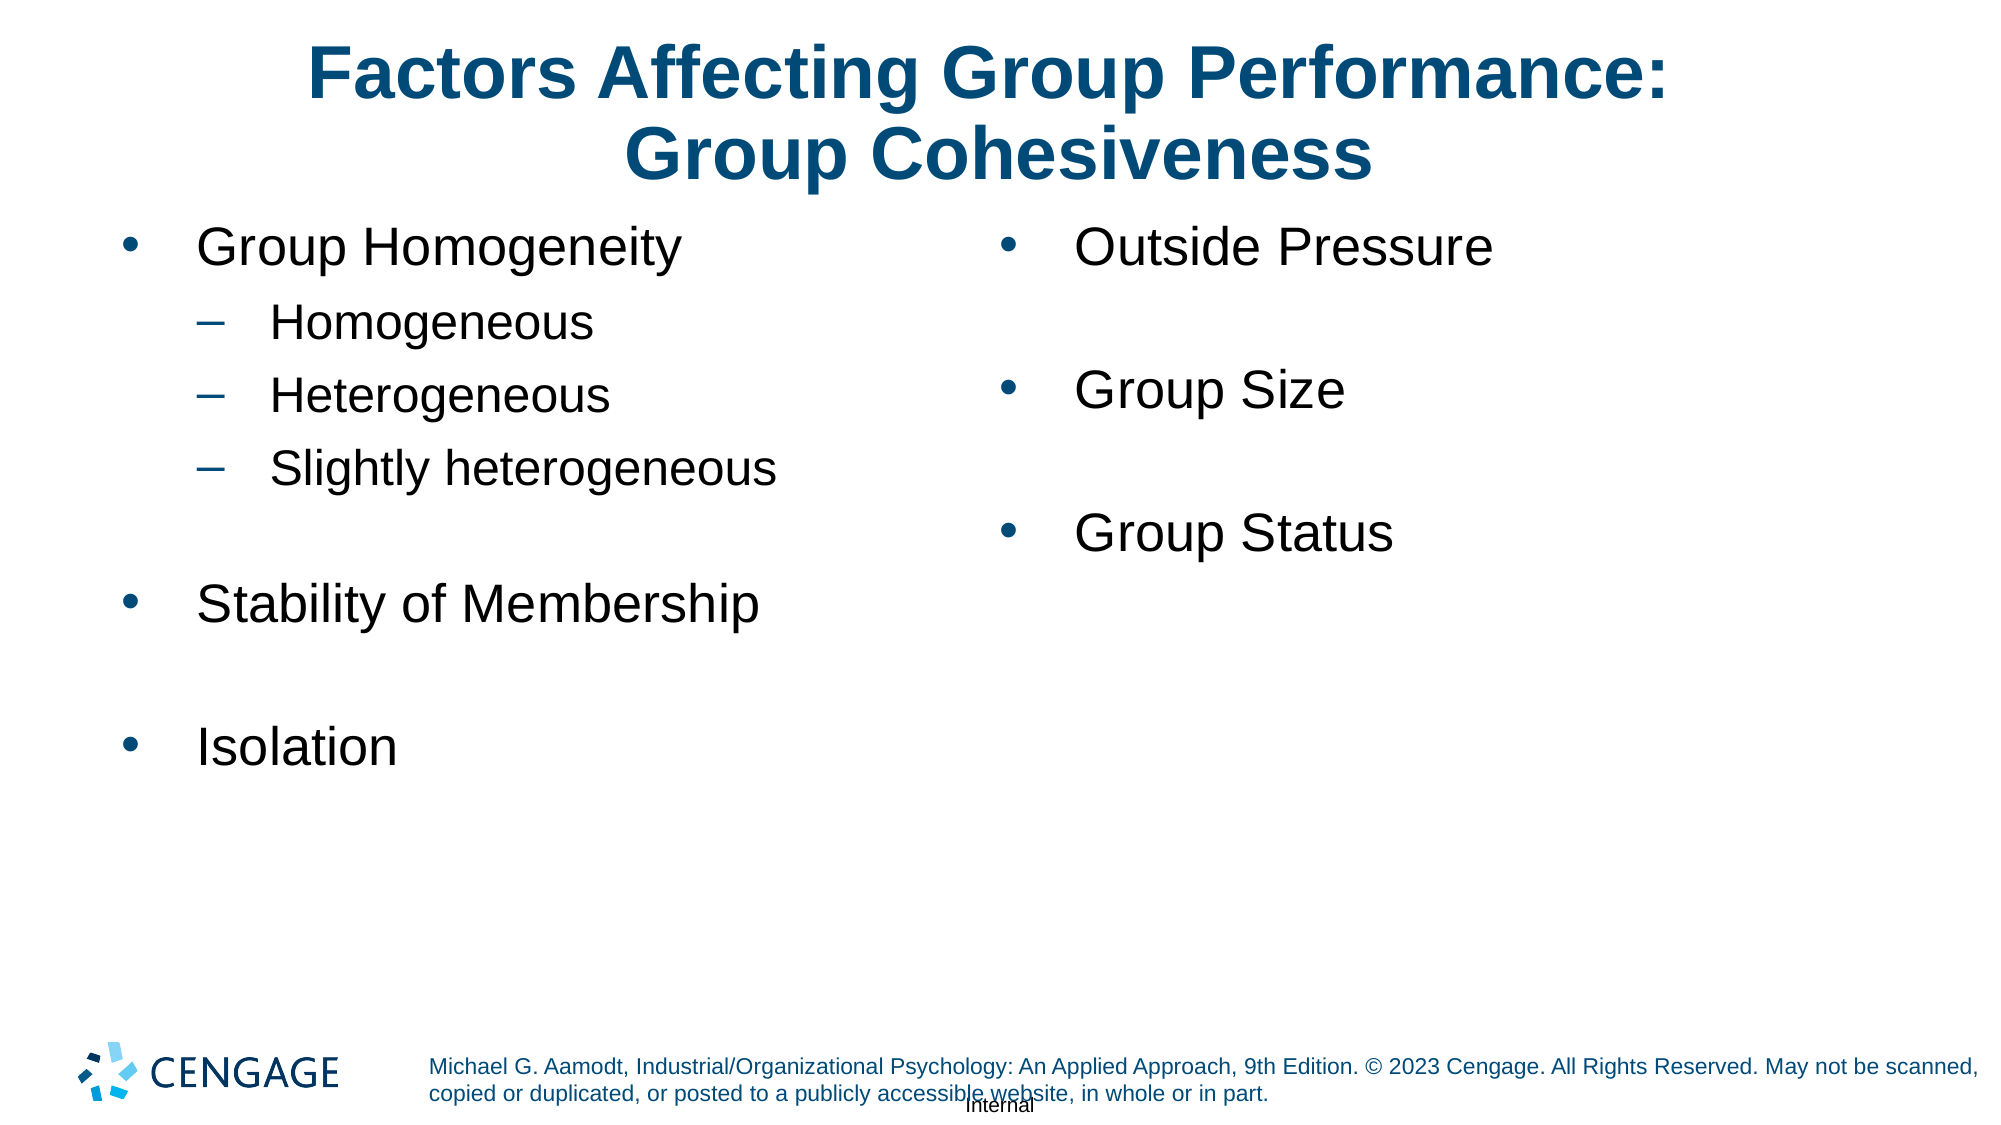

# Factors Affecting Group Performance: Group Cohesiveness
Group Homogeneity
Homogeneous
Heterogeneous
Slightly heterogeneous
Stability of Membership
Isolation
Outside Pressure
Group Size
Group Status